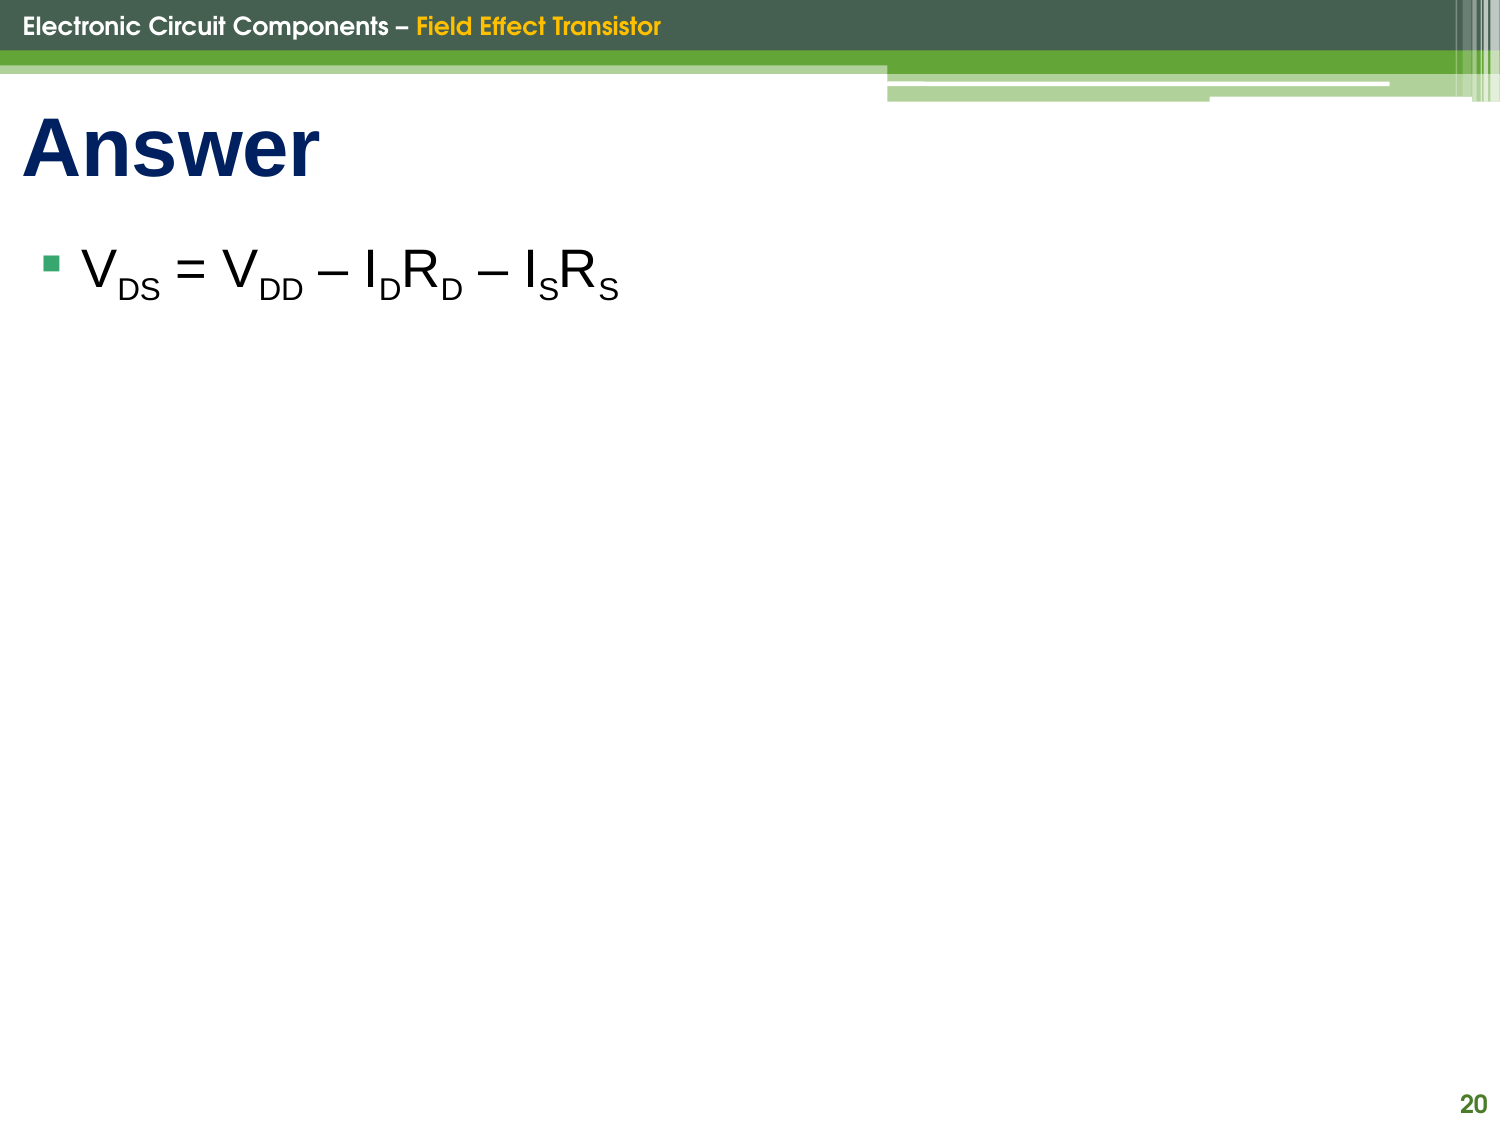

# Answer
VDS = VDD – IDRD – ISRS